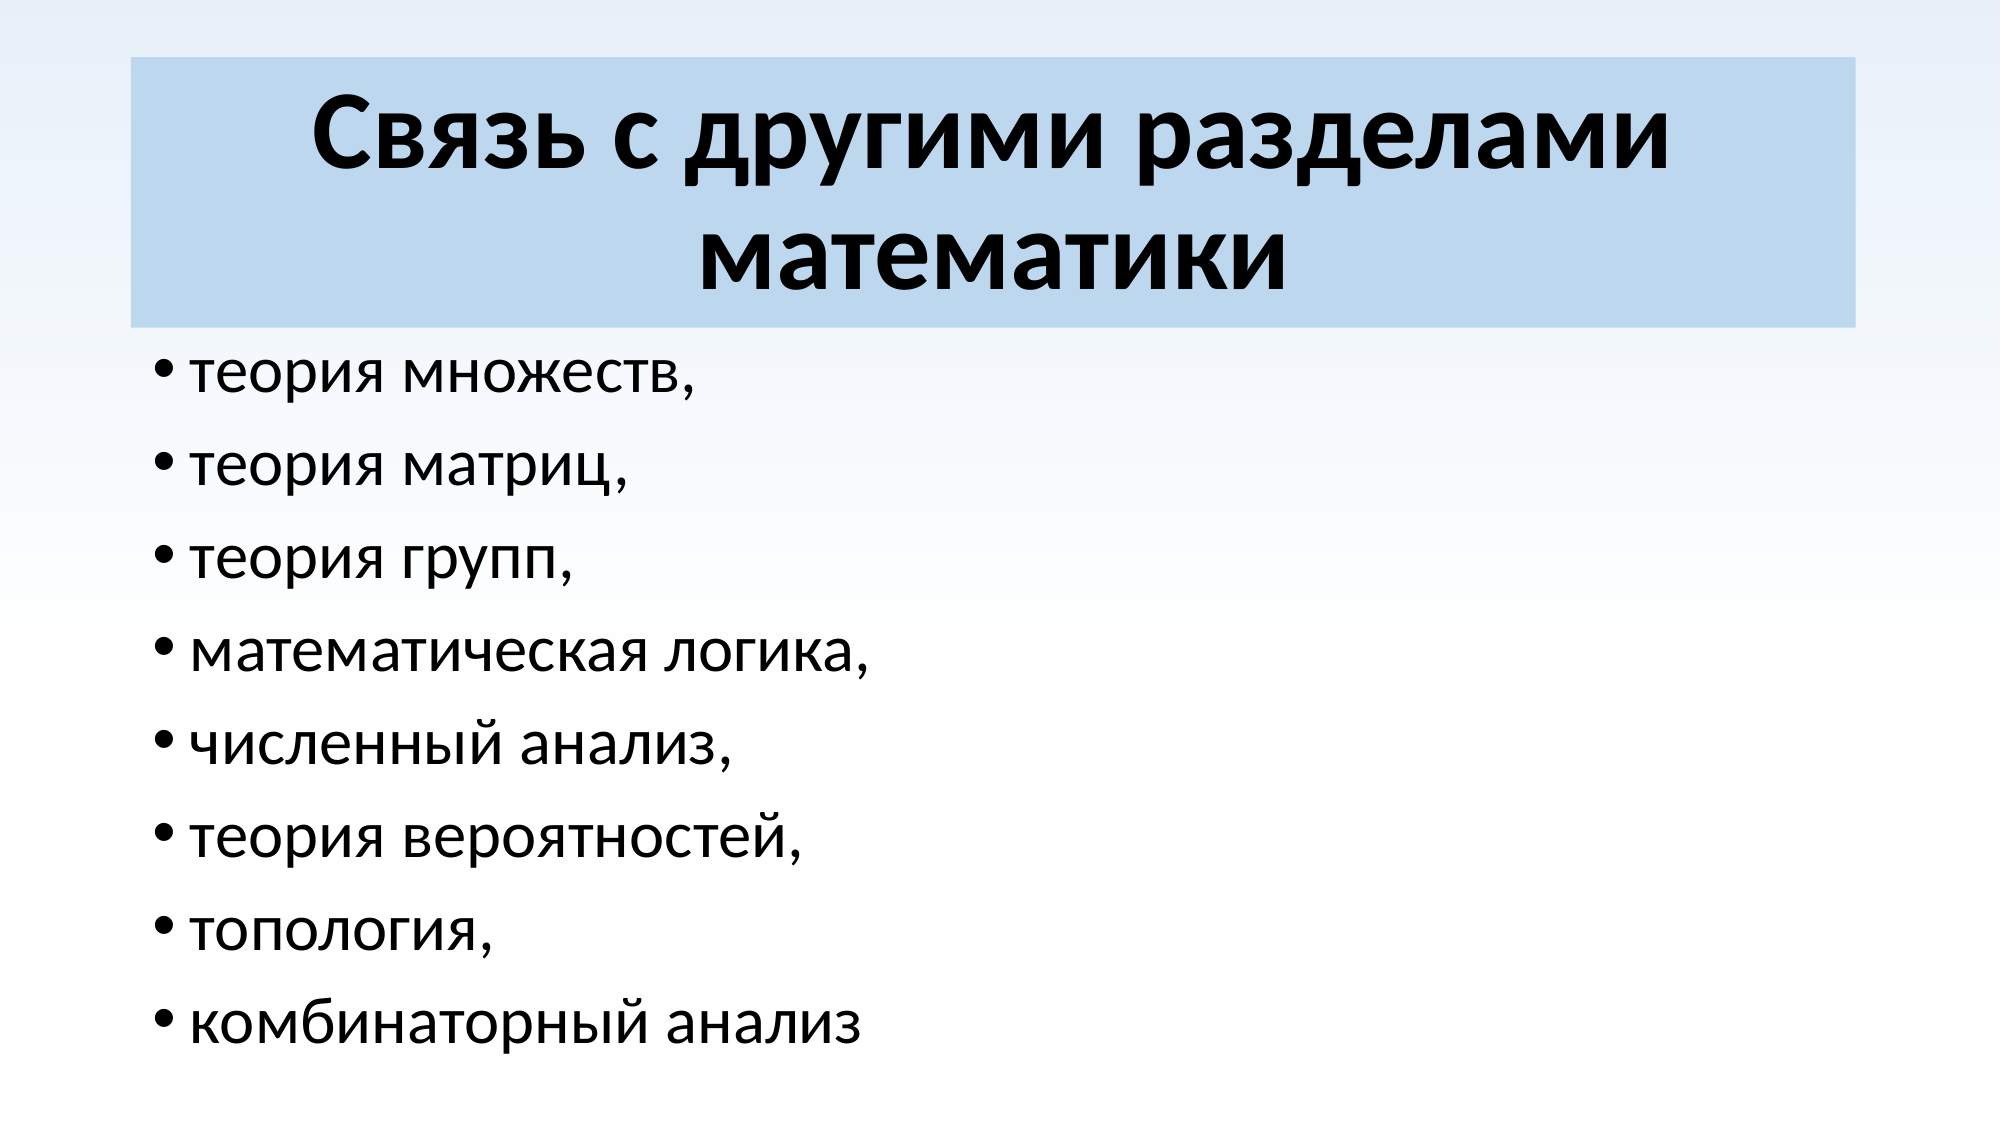

Связь с другими разделами математики
теория множеств,
теория матриц,
теория групп,
математическая логика,
численный анализ,
теория вероятностей,
топология,
комбинаторный анализ